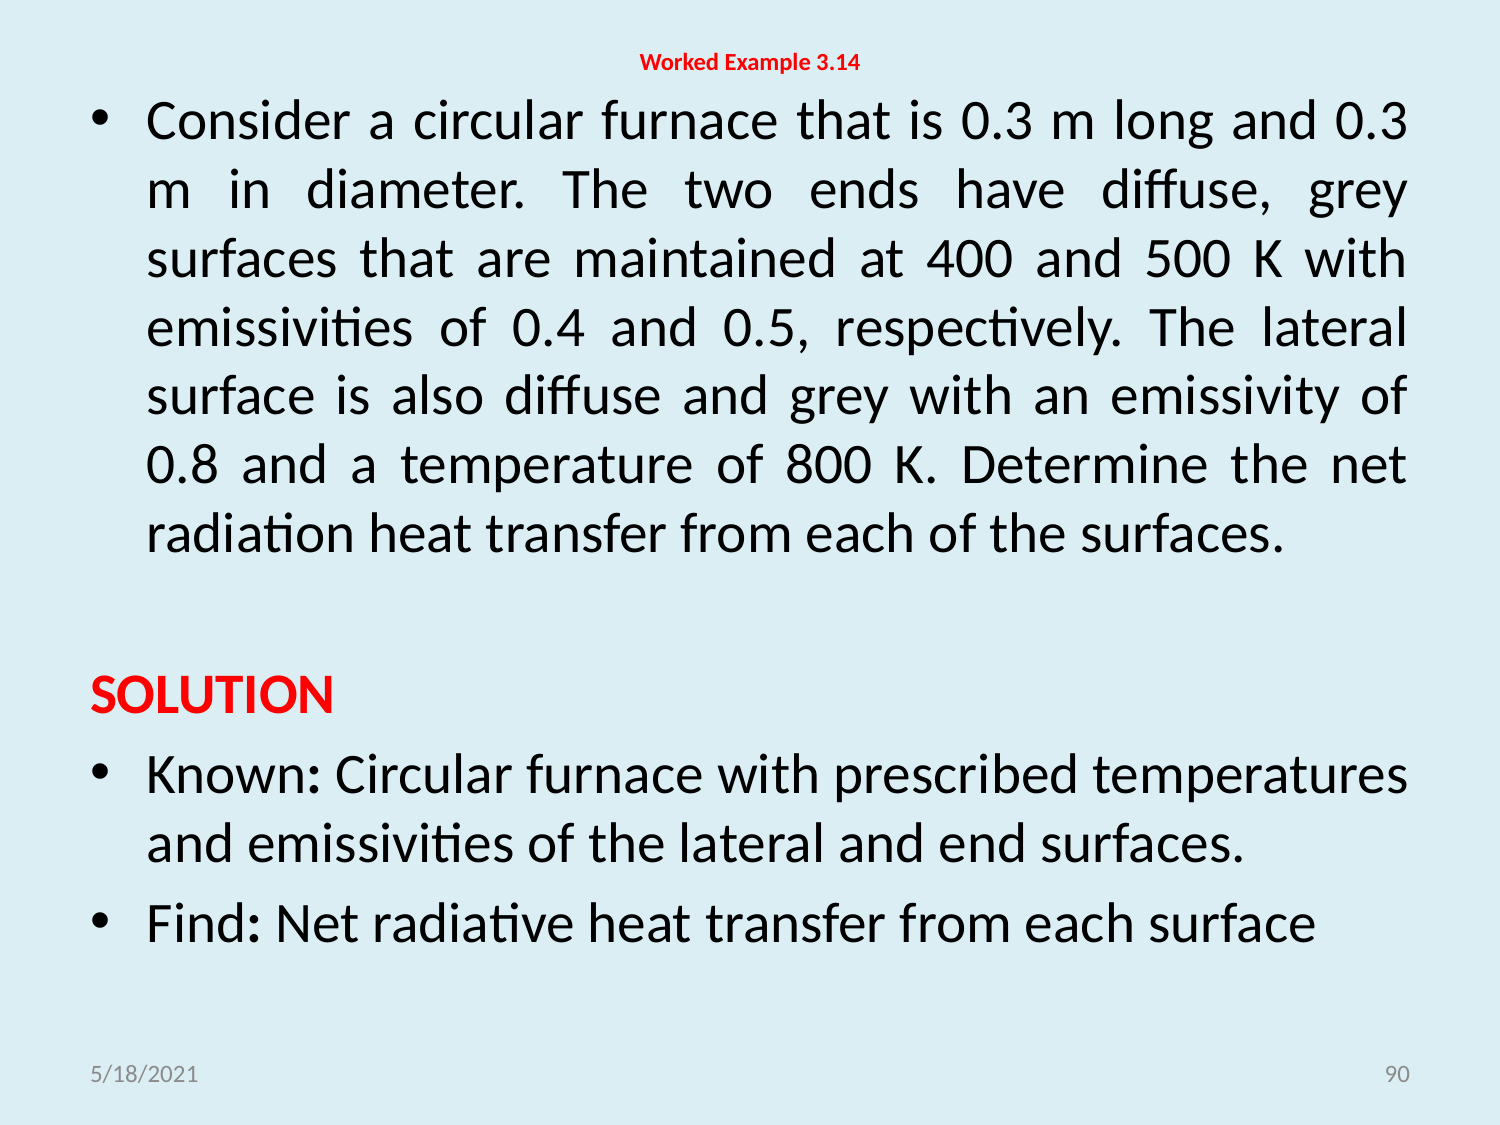

# Worked Example 3.14
Consider a circular furnace that is 0.3 m long and 0.3 m in diameter. The two ends have diffuse, grey surfaces that are maintained at 400 and 500 K with emissivities of 0.4 and 0.5, respectively. The lateral surface is also diffuse and grey with an emissivity of 0.8 and a temperature of 800 K. Determine the net radiation heat transfer from each of the surfaces.

SOLUTION
Known: Circular furnace with prescribed temperatures and emissivities of the lateral and end surfaces.
Find: Net radiative heat transfer from each surface
5/18/2021
90